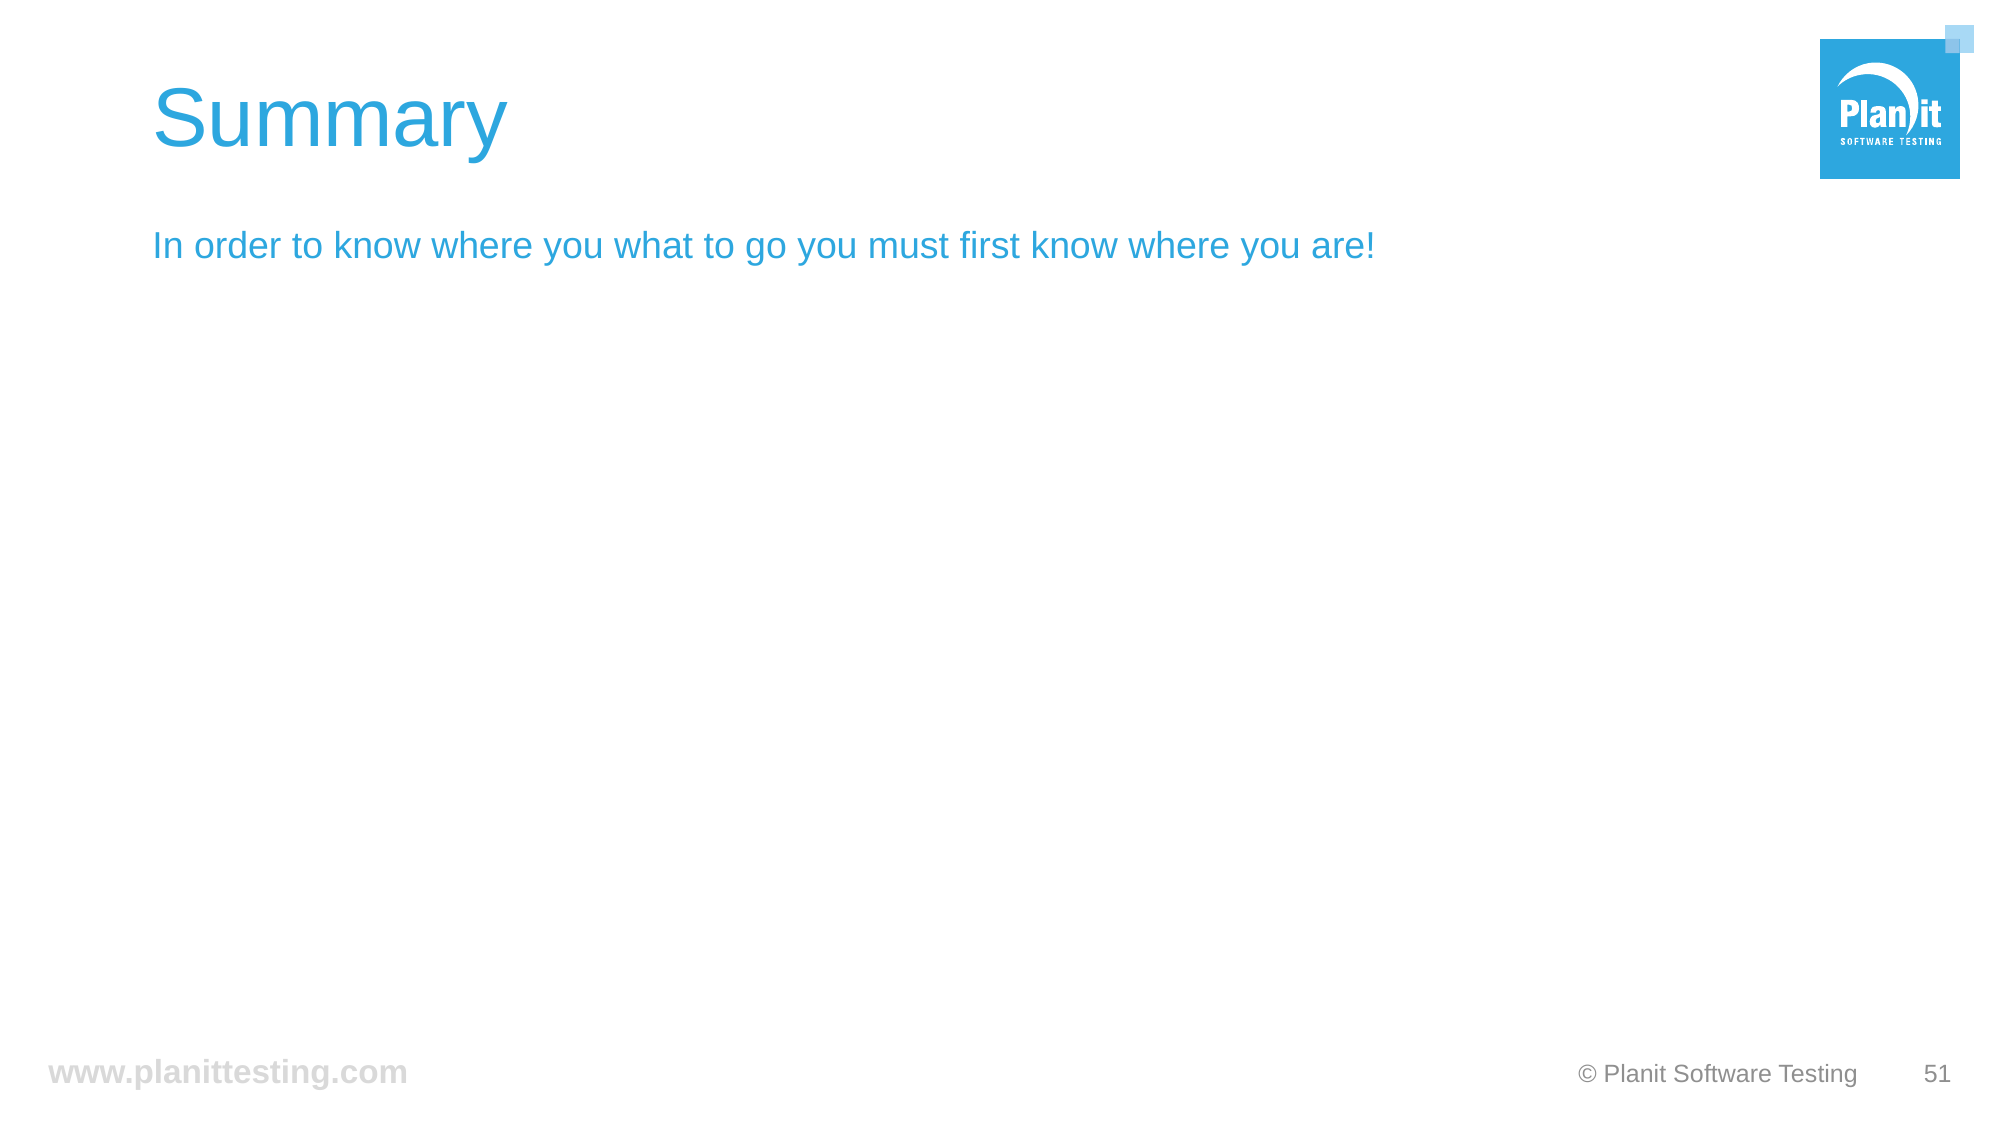

# Summary
In order to know where you what to go you must first know where you are!
© Planit Software Testing
51